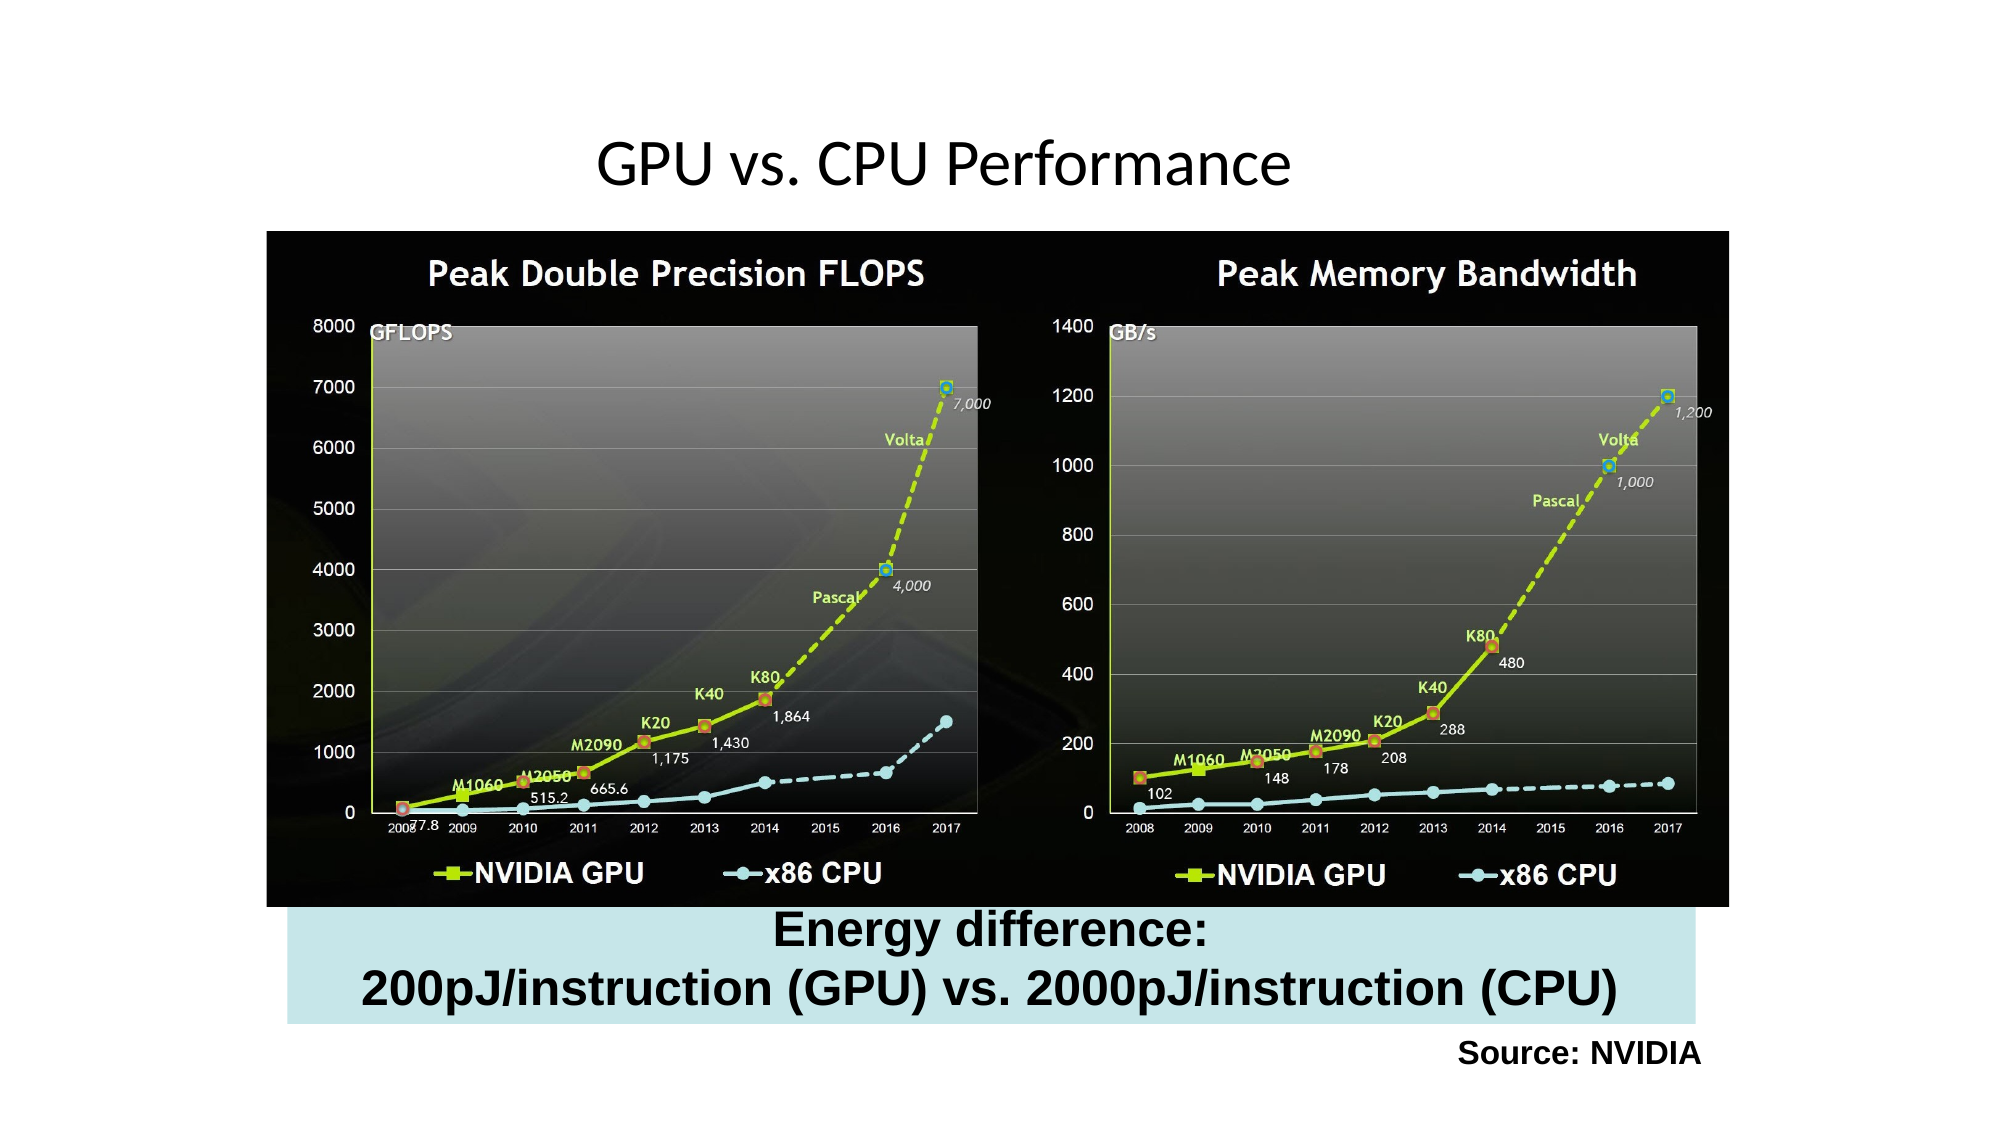

# GPU vs. CPU Performance

Energy difference:  200pJ/instruction (GPU) vs. 2000pJ/instruction (CPU)
Source: NVIDIA